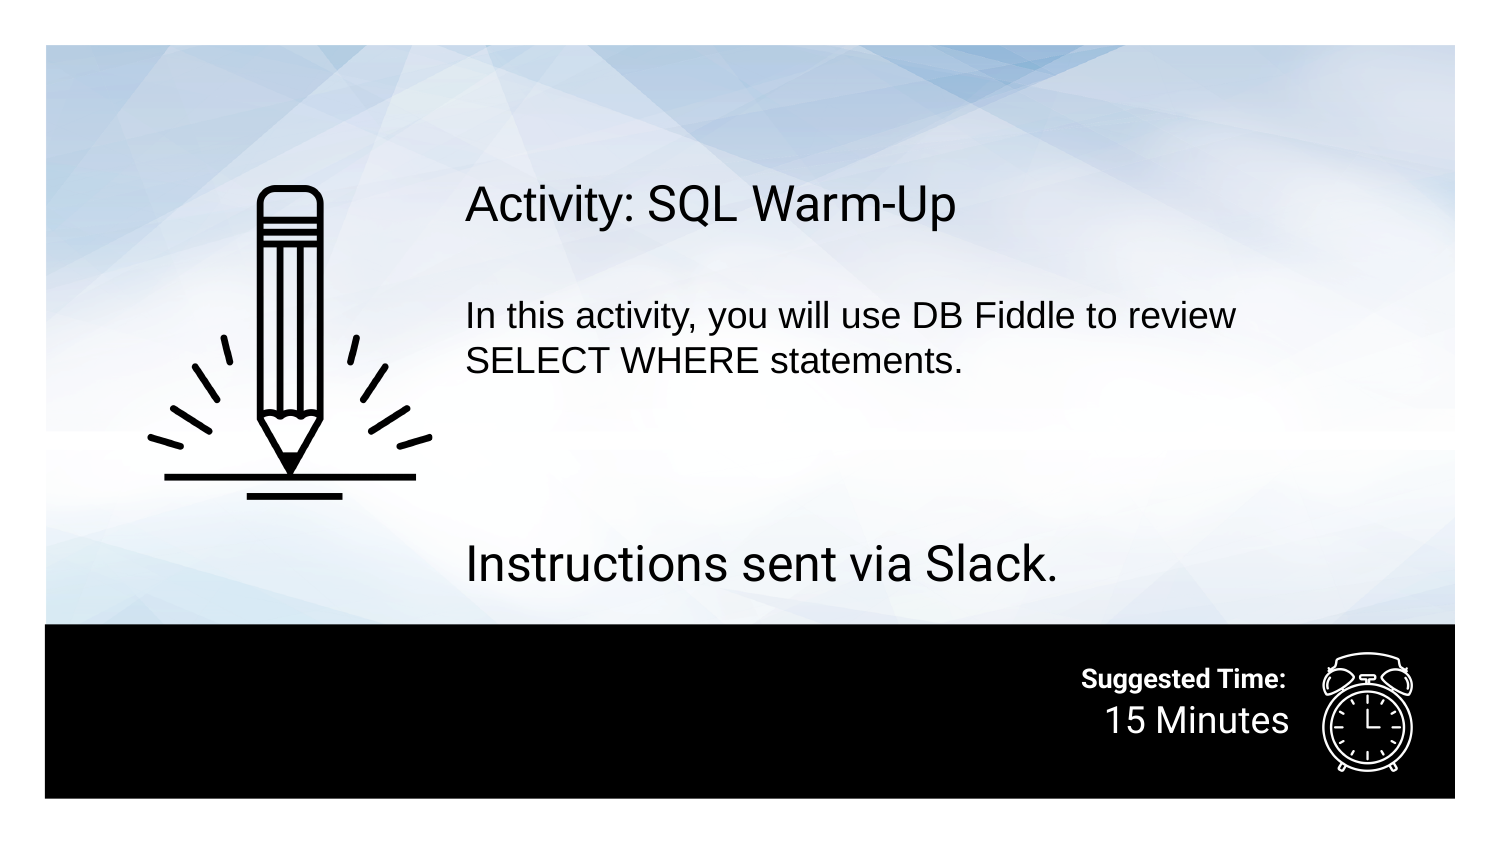

Activity: SQL Warm-Up

In this activity, you will use DB Fiddle to review SELECT WHERE statements.

Instructions sent via Slack.
# 15 Minutes